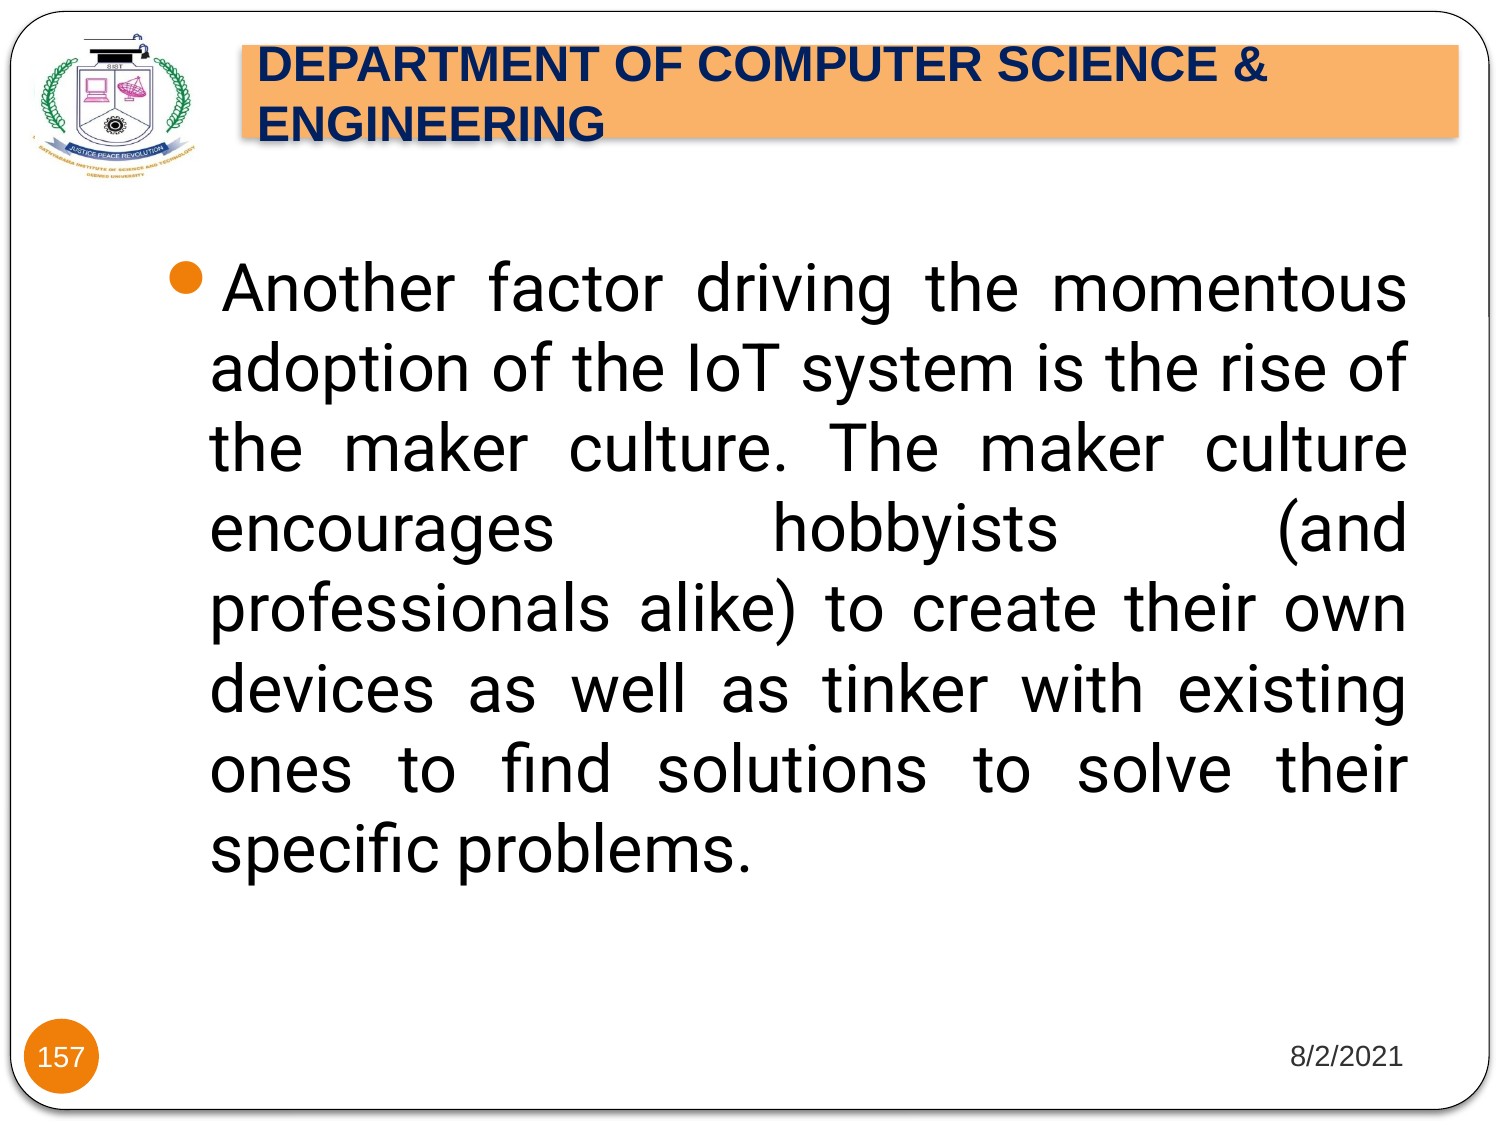

Another factor driving the momentous adoption of the IoT system is the rise of the maker culture. The maker culture encourages hobbyists (and professionals alike) to create their own devices as well as tinker with existing ones to find solutions to solve their specific problems.

8/2/2021
157